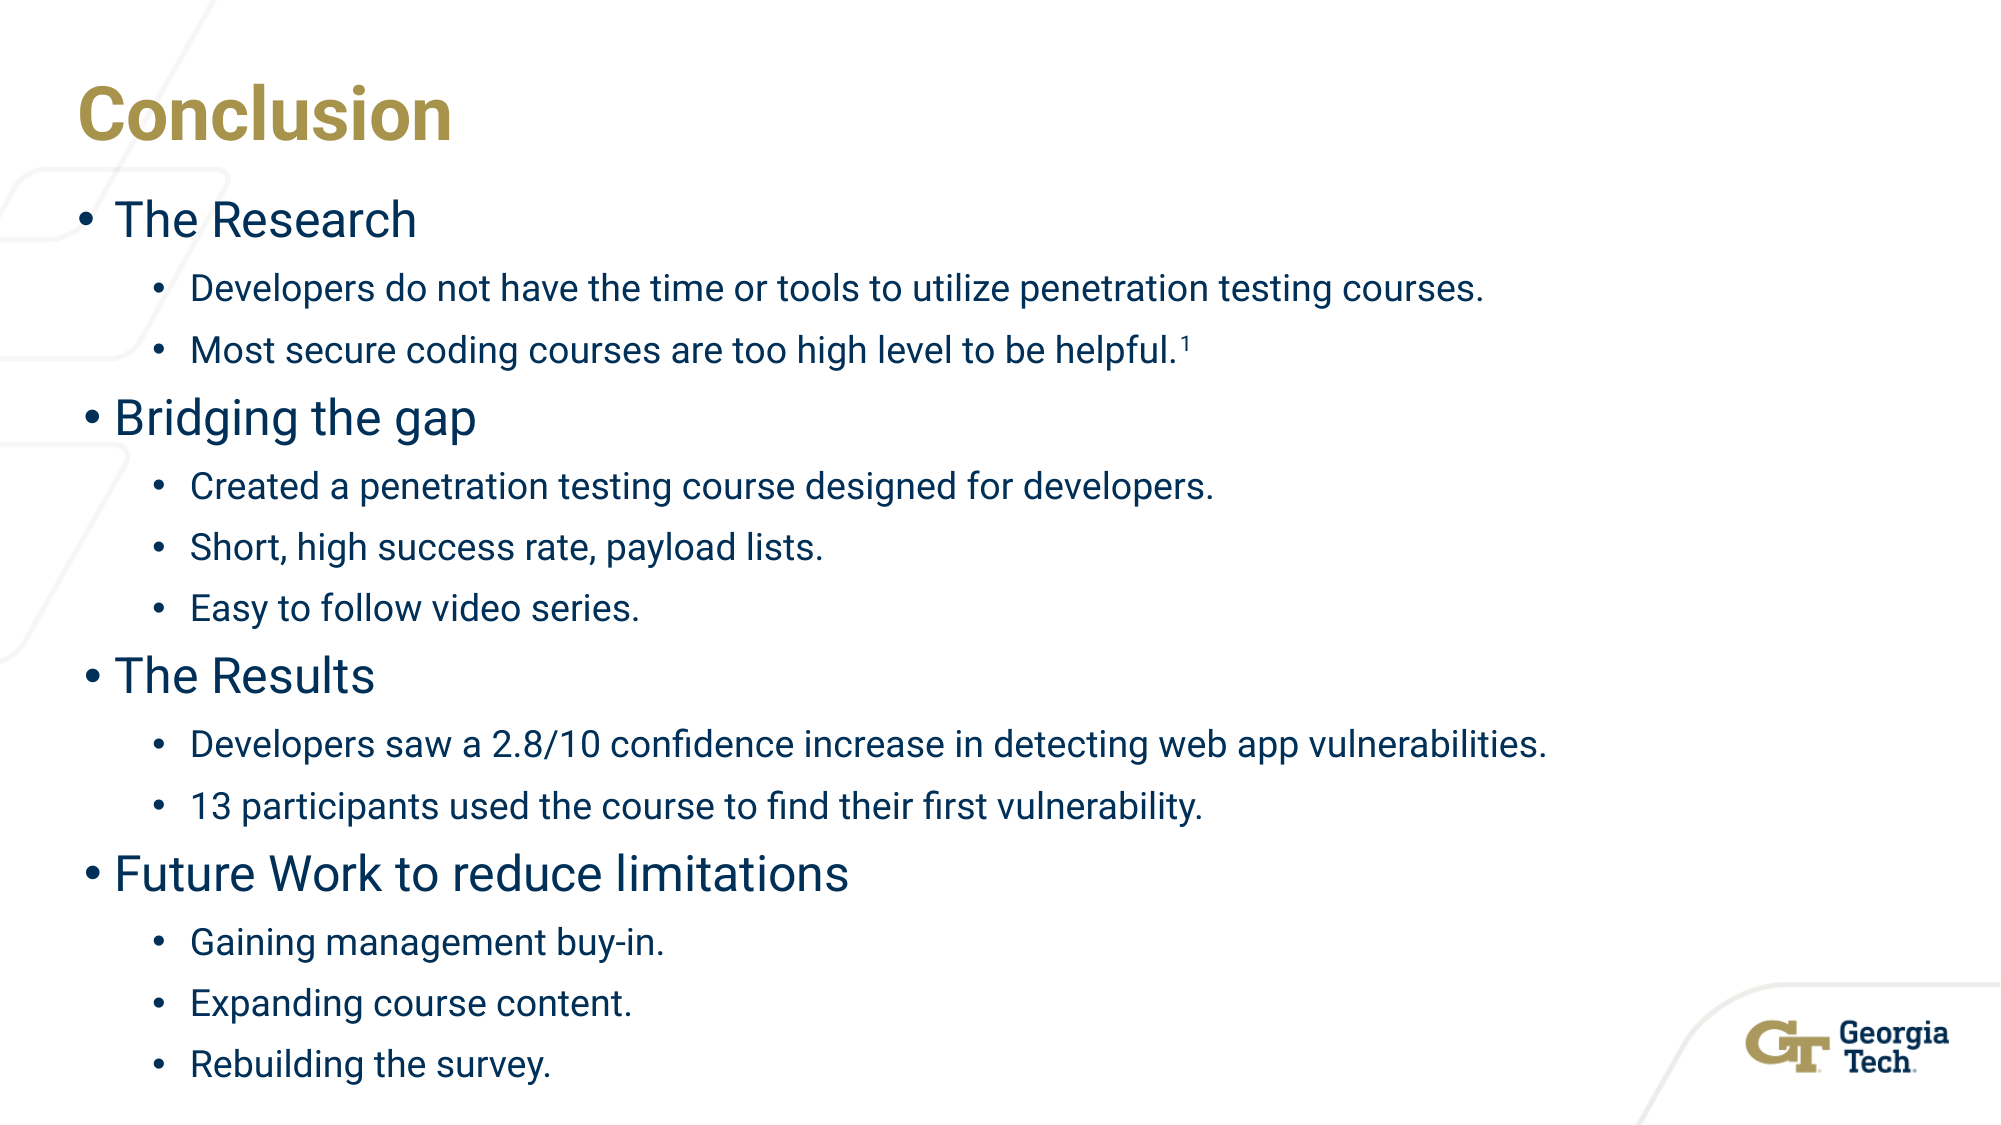

# Conclusion
The Research
Developers do not have the time or tools to utilize penetration testing courses.
Most secure coding courses are too high level to be helpful.1
Bridging the gap
Created a penetration testing course designed for developers.
Short, high success rate, payload lists.
Easy to follow video series.
The Results
Developers saw a 2.8/10 confidence increase in detecting web app vulnerabilities.
13 participants used the course to find their first vulnerability.
Future Work to reduce limitations
Gaining management buy-in.
Expanding course content.
Rebuilding the survey.